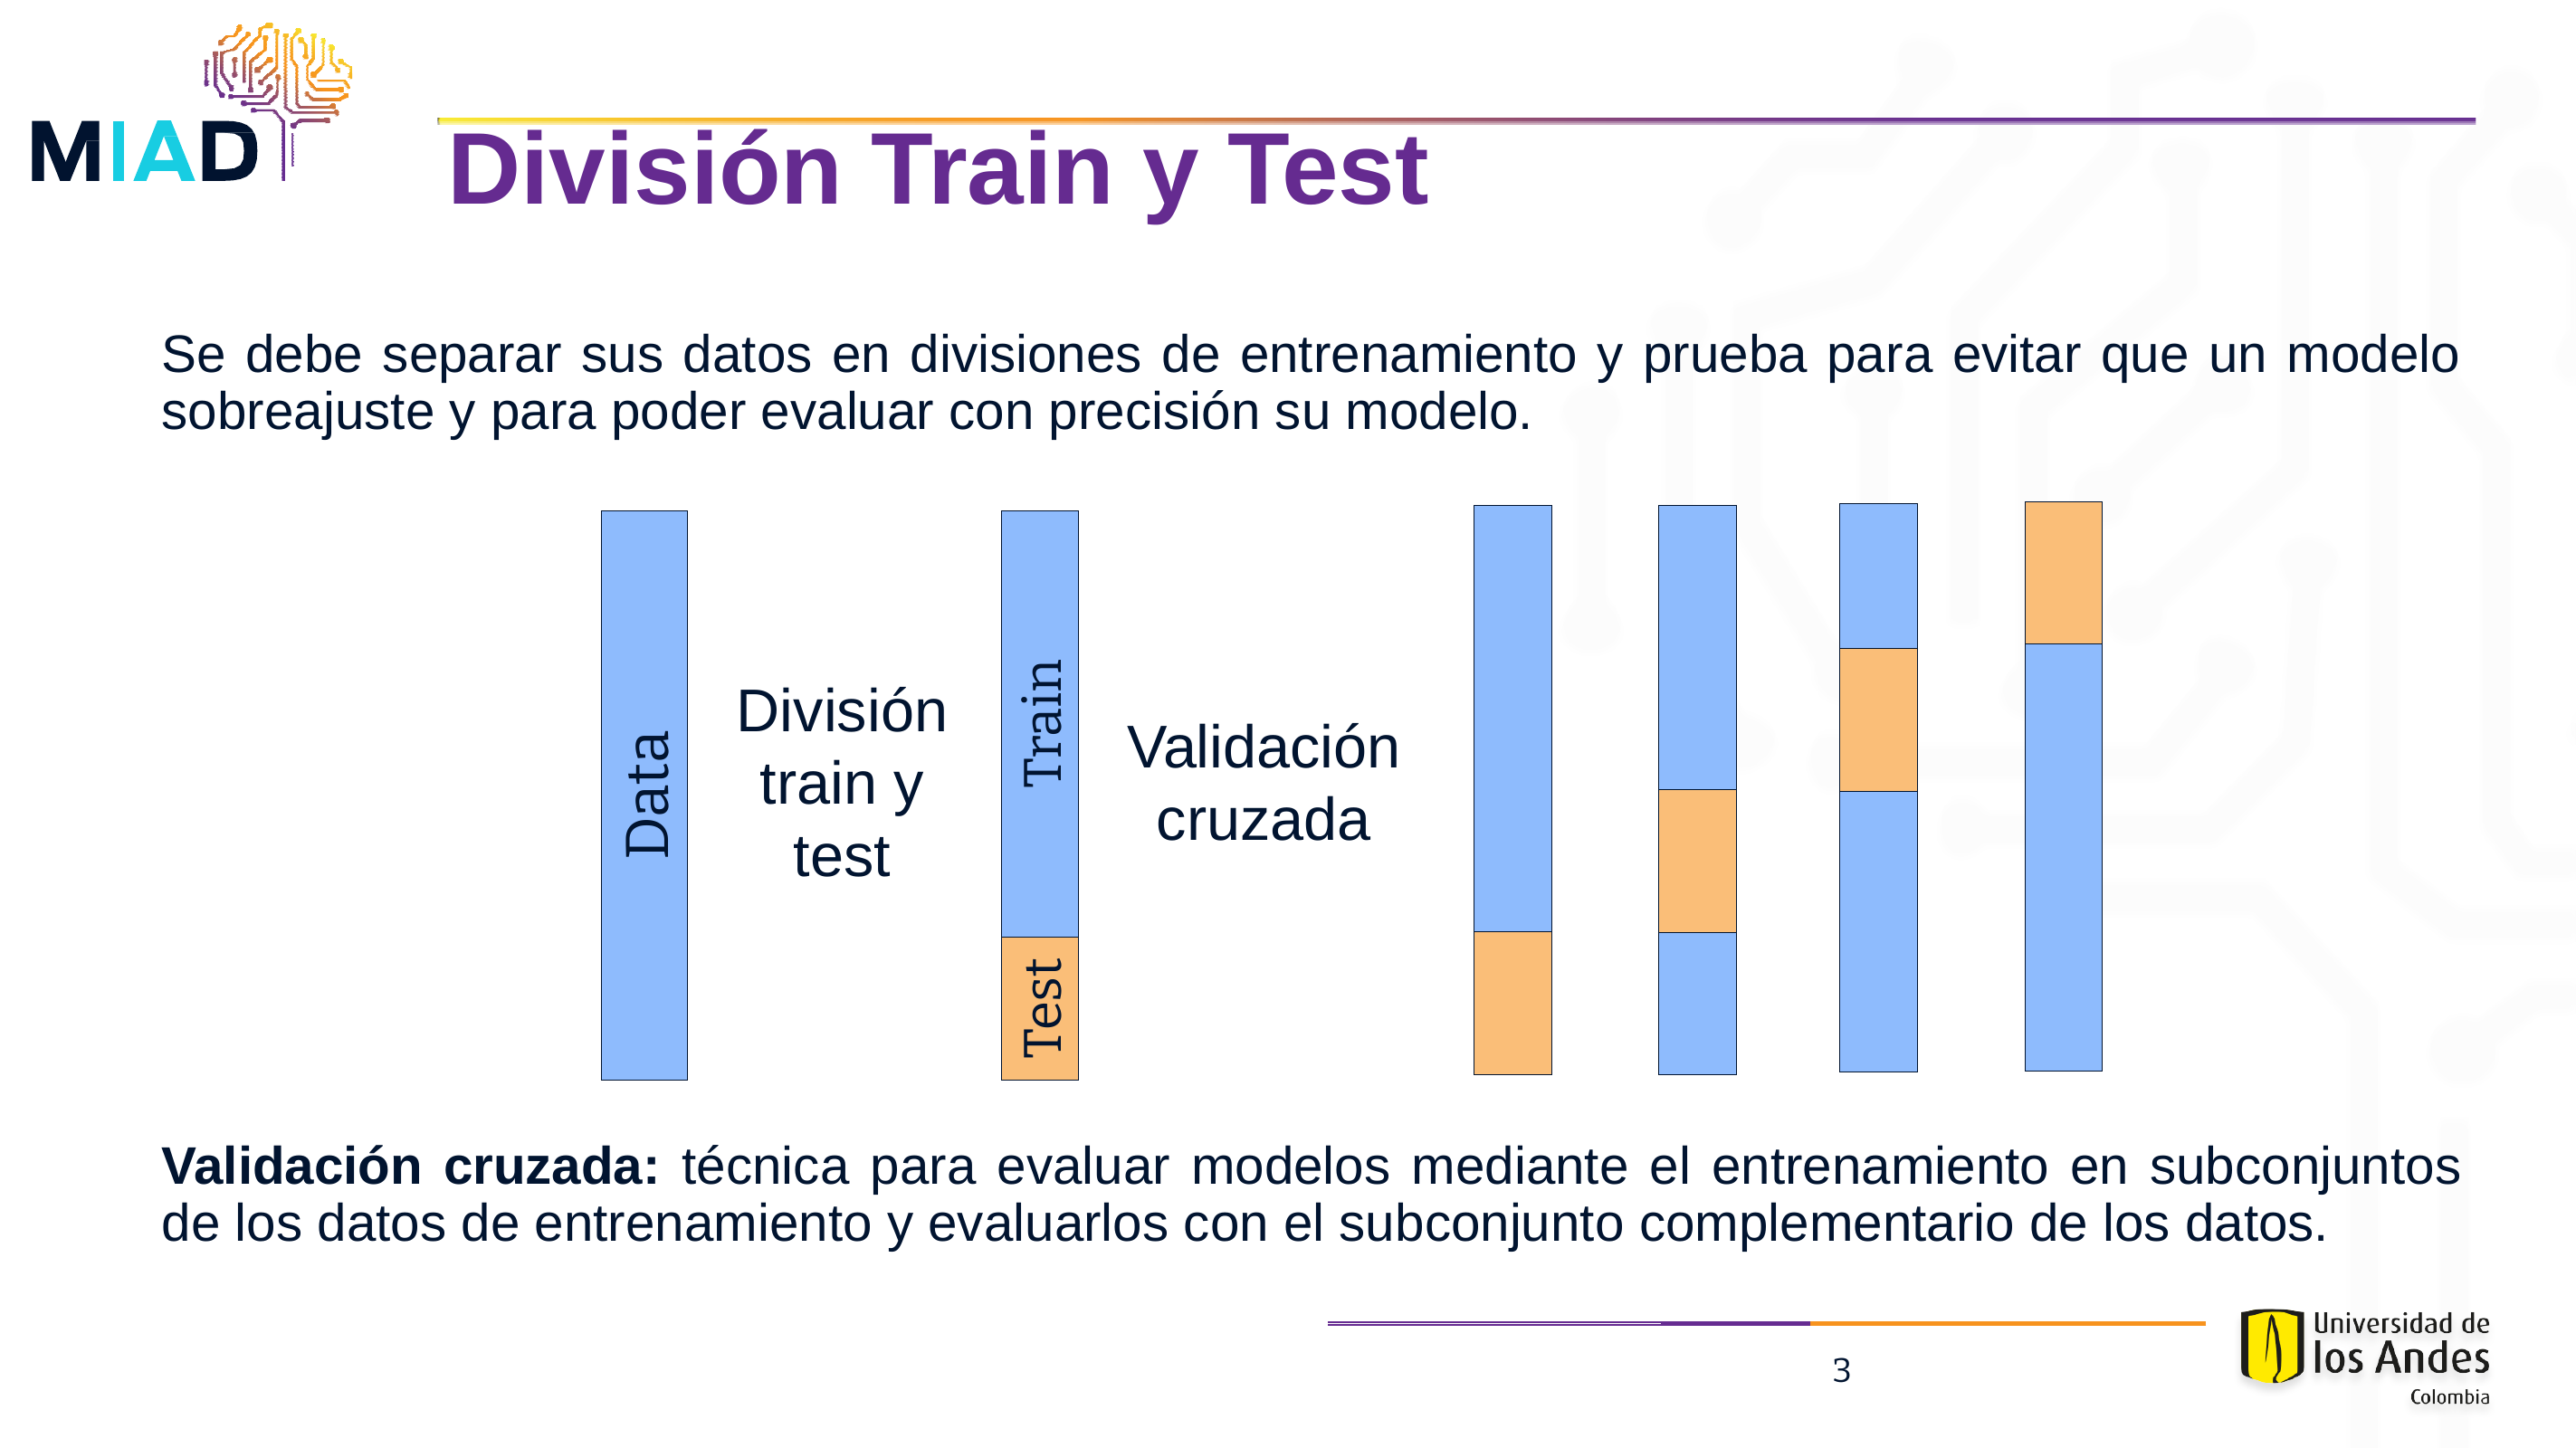

División Train y Test
Se debe separar sus datos en divisiones de entrenamiento y prueba para evitar que un modelo sobreajuste y para poder evaluar con precisión su modelo.

Train
Validación cruzada
División train y test

Data

Test
Validación cruzada: técnica para evaluar modelos mediante el entrenamiento en subconjuntos de los datos de entrenamiento y evaluarlos con el subconjunto complementario de los datos.
3